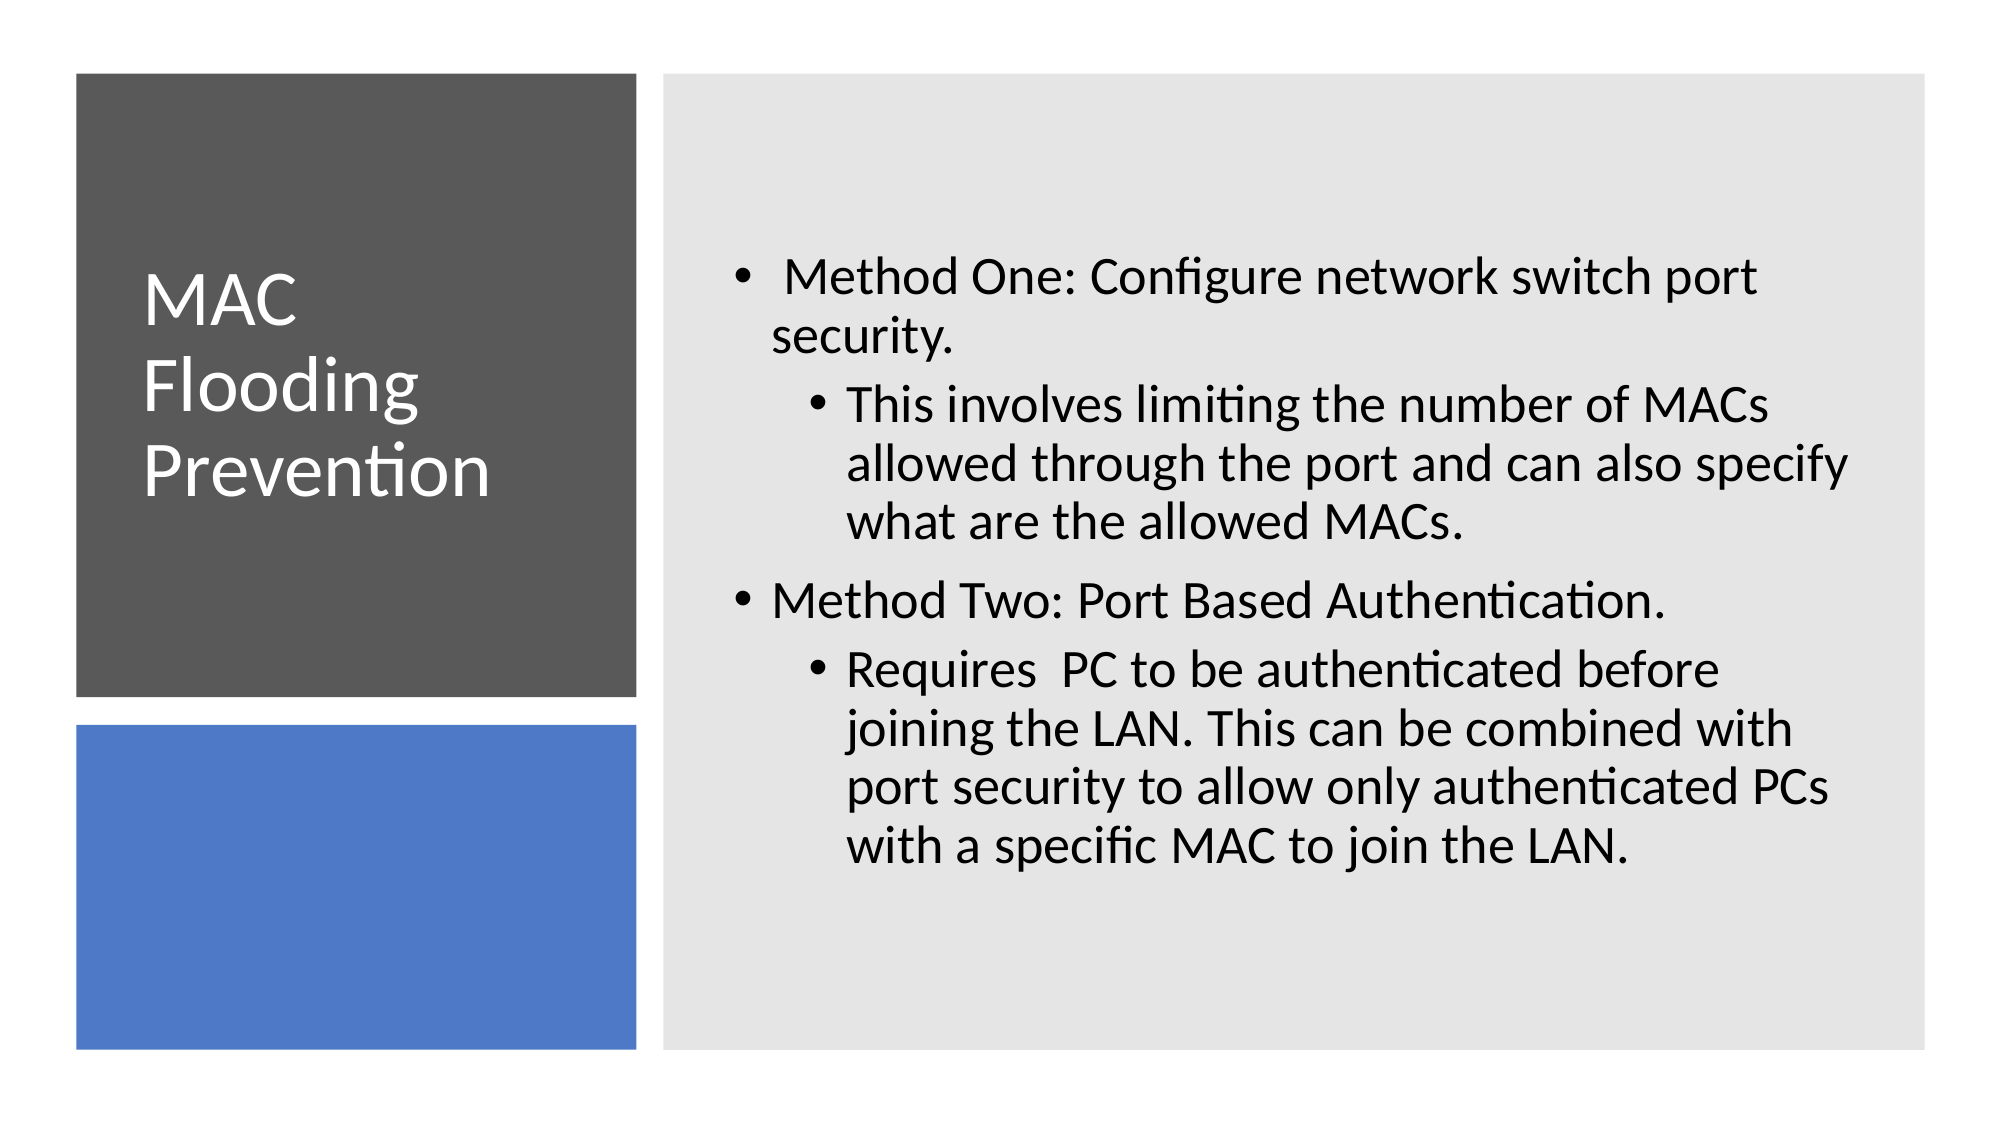

Method One: Configure network switch port security.
This involves limiting the number of MACs allowed through the port and can also specify what are the allowed MACs.
Method Two: Port Based Authentication.
Requires  PC to be authenticated before joining the LAN. This can be combined with port security to allow only authenticated PCs with a specific MAC to join the LAN.
# MAC Flooding Prevention